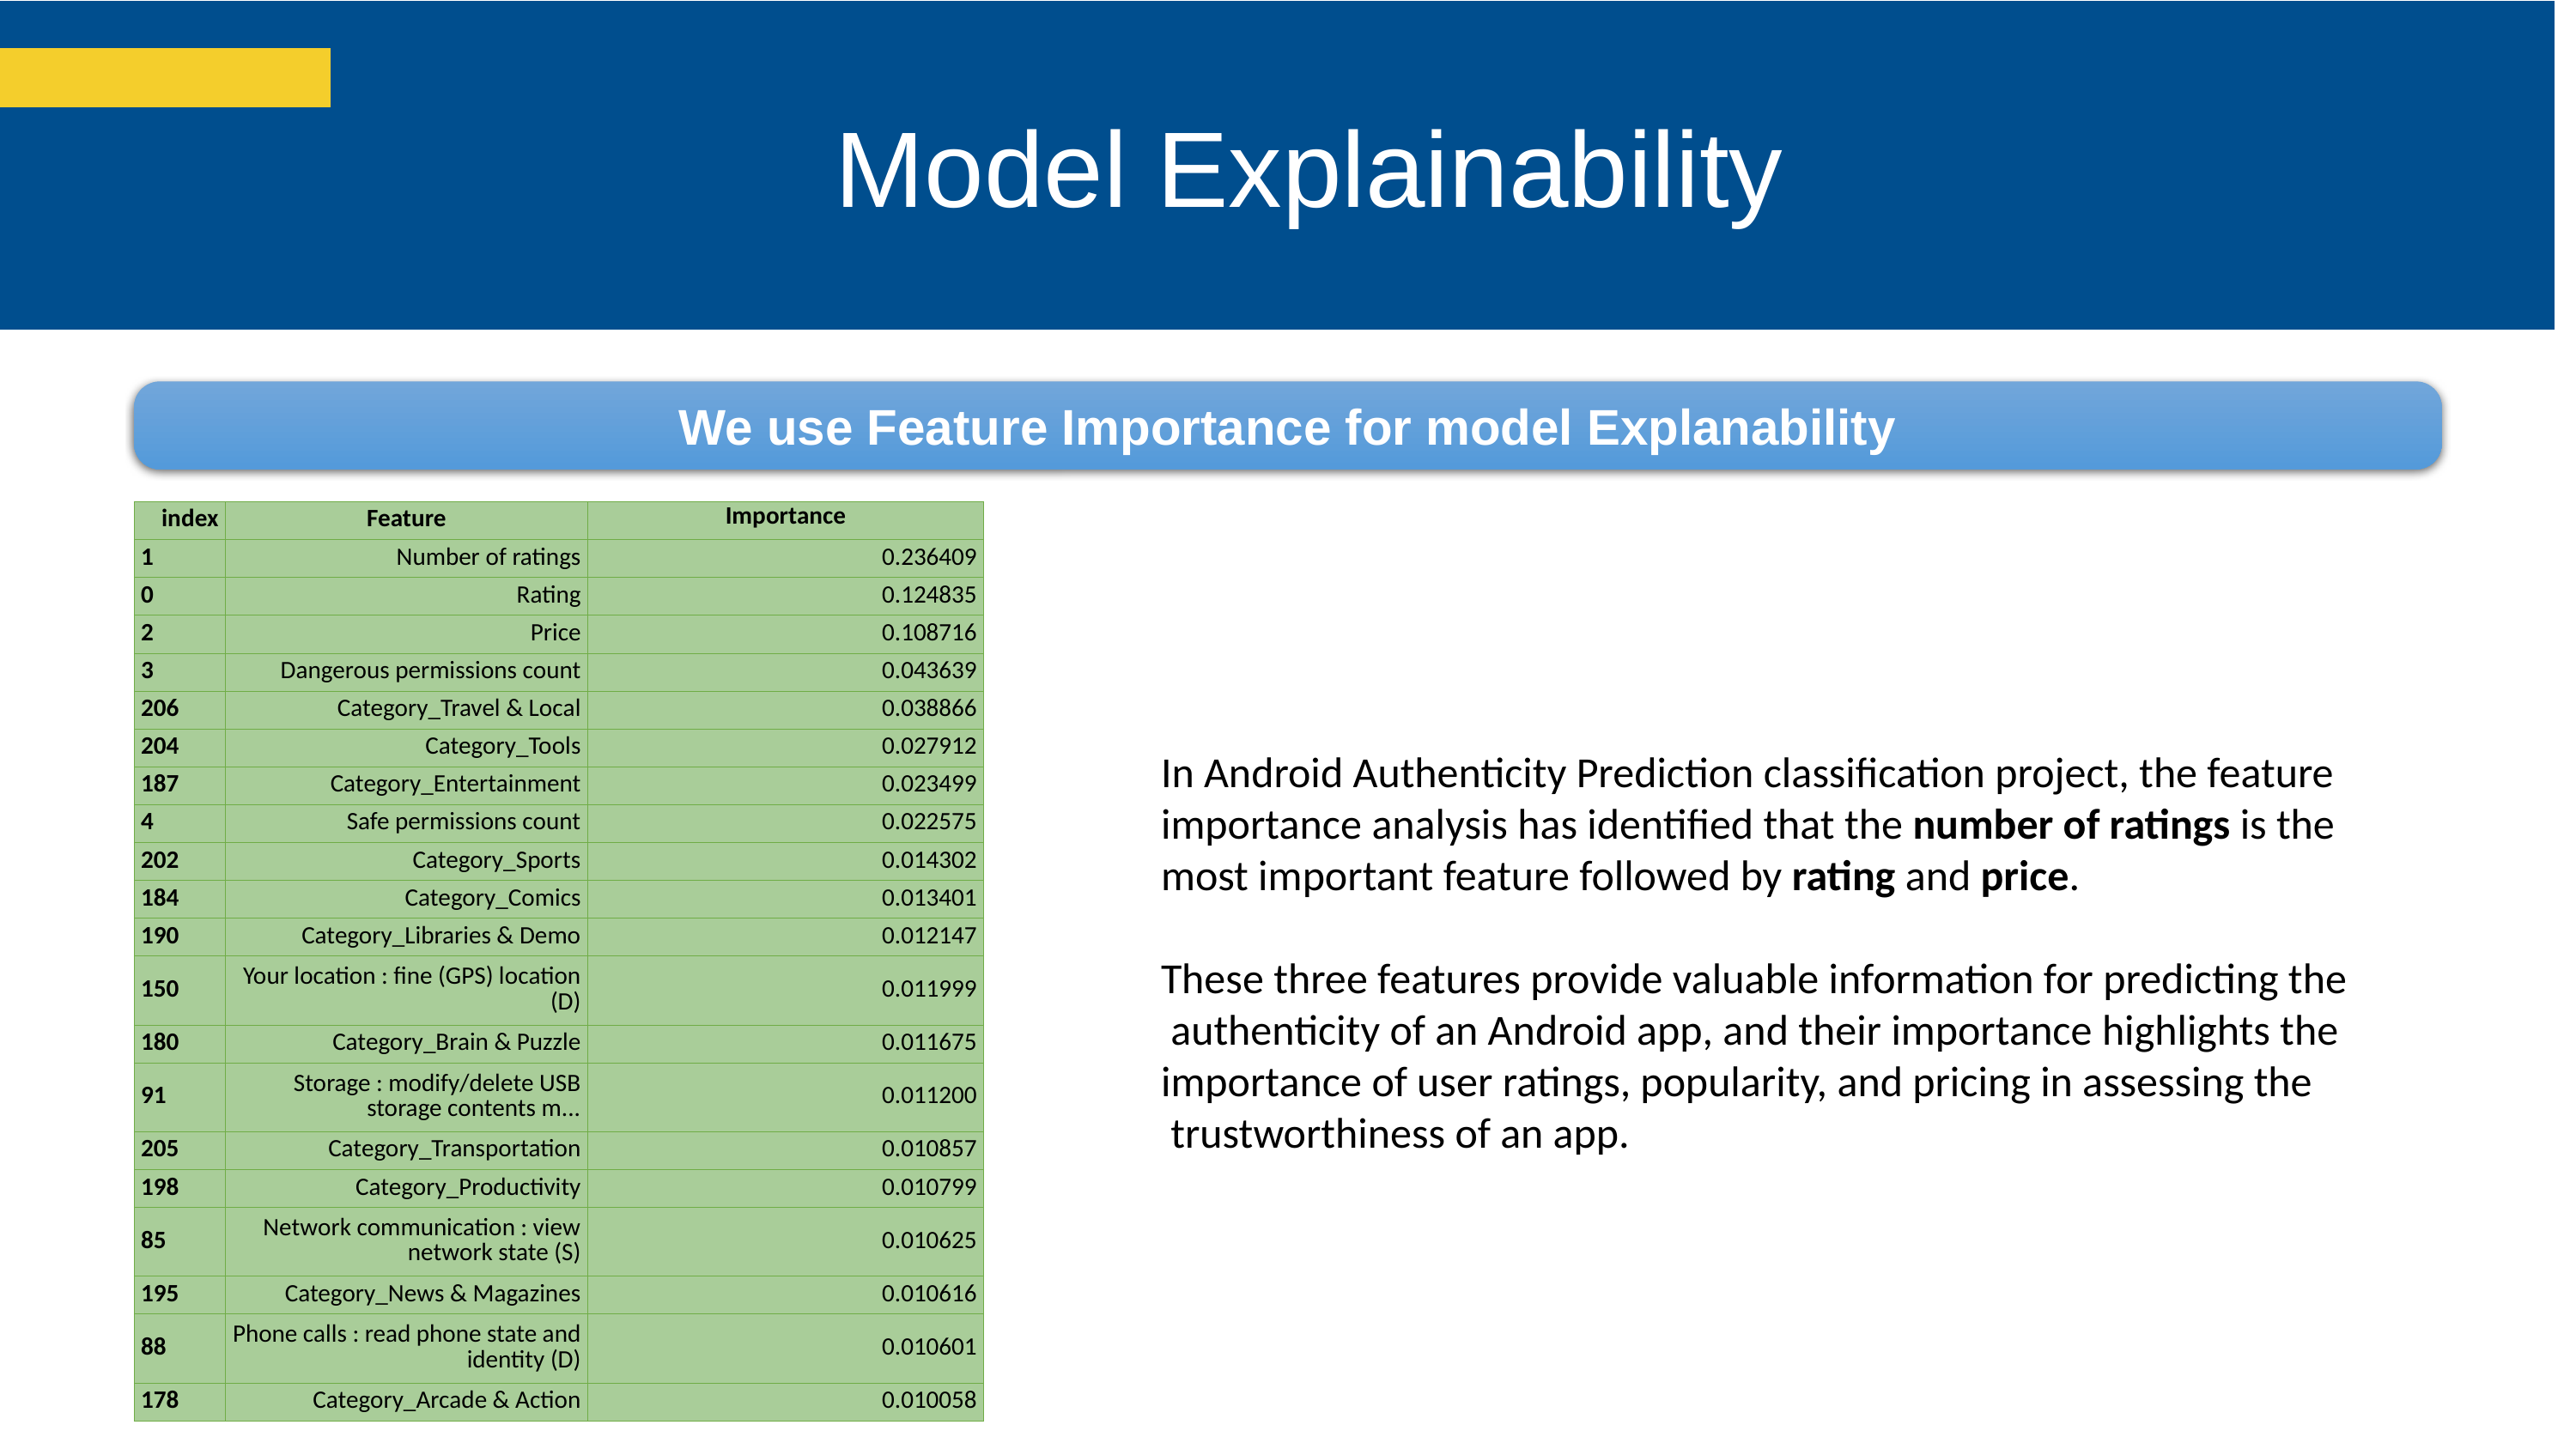

Model Explainability
We use Feature Importance for model Explanability
| index | Feature | Importance |
| --- | --- | --- |
| 1 | Number of ratings | 0.236409 |
| 0 | Rating | 0.124835 |
| 2 | Price | 0.108716 |
| 3 | Dangerous permissions count | 0.043639 |
| 206 | Category\_Travel & Local | 0.038866 |
| 204 | Category\_Tools | 0.027912 |
| 187 | Category\_Entertainment | 0.023499 |
| 4 | Safe permissions count | 0.022575 |
| 202 | Category\_Sports | 0.014302 |
| 184 | Category\_Comics | 0.013401 |
| 190 | Category\_Libraries & Demo | 0.012147 |
| 150 | Your location : fine (GPS) location (D) | 0.011999 |
| 180 | Category\_Brain & Puzzle | 0.011675 |
| 91 | Storage : modify/delete USB storage contents m... | 0.011200 |
| 205 | Category\_Transportation | 0.010857 |
| 198 | Category\_Productivity | 0.010799 |
| 85 | Network communication : view network state (S) | 0.010625 |
| 195 | Category\_News & Magazines | 0.010616 |
| 88 | Phone calls : read phone state and identity (D) | 0.010601 |
| 178 | Category\_Arcade & Action | 0.010058 |
In Android Authenticity Prediction classification project, the feature importance analysis has identified that the number of ratings is the most important feature followed by rating and price.

These three features provide valuable information for predicting the authenticity of an Android app, and their importance highlights the importance of user ratings, popularity, and pricing in assessing the   trustworthiness of an app.